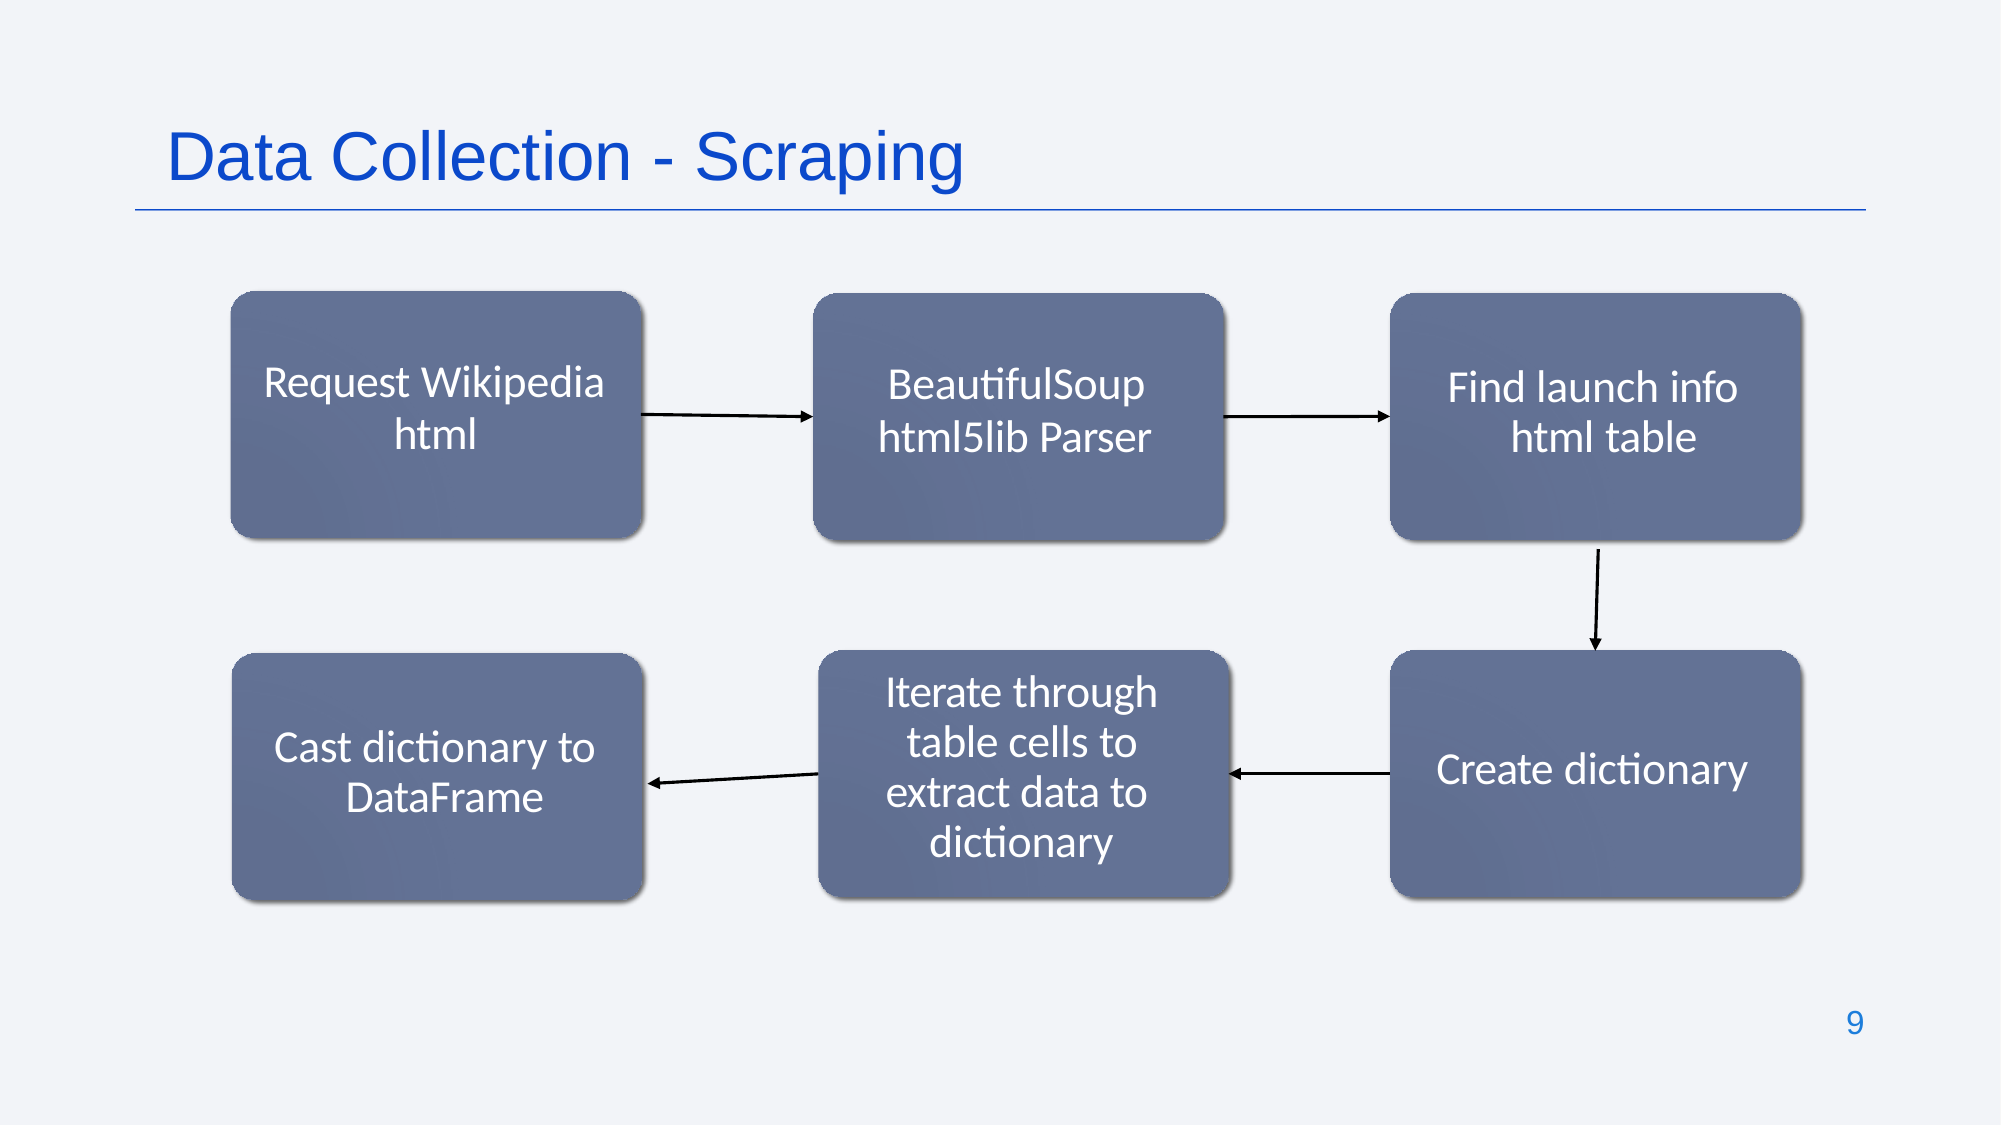

Data Collection - Scraping

Request Wikipedia
html
Find launch info  html table
BeautifulSoup
html5lib Parser

Iterate through  table cells to  extract data to  dictionary
Cast dictionary to  DataFrame
Create dictionary
9